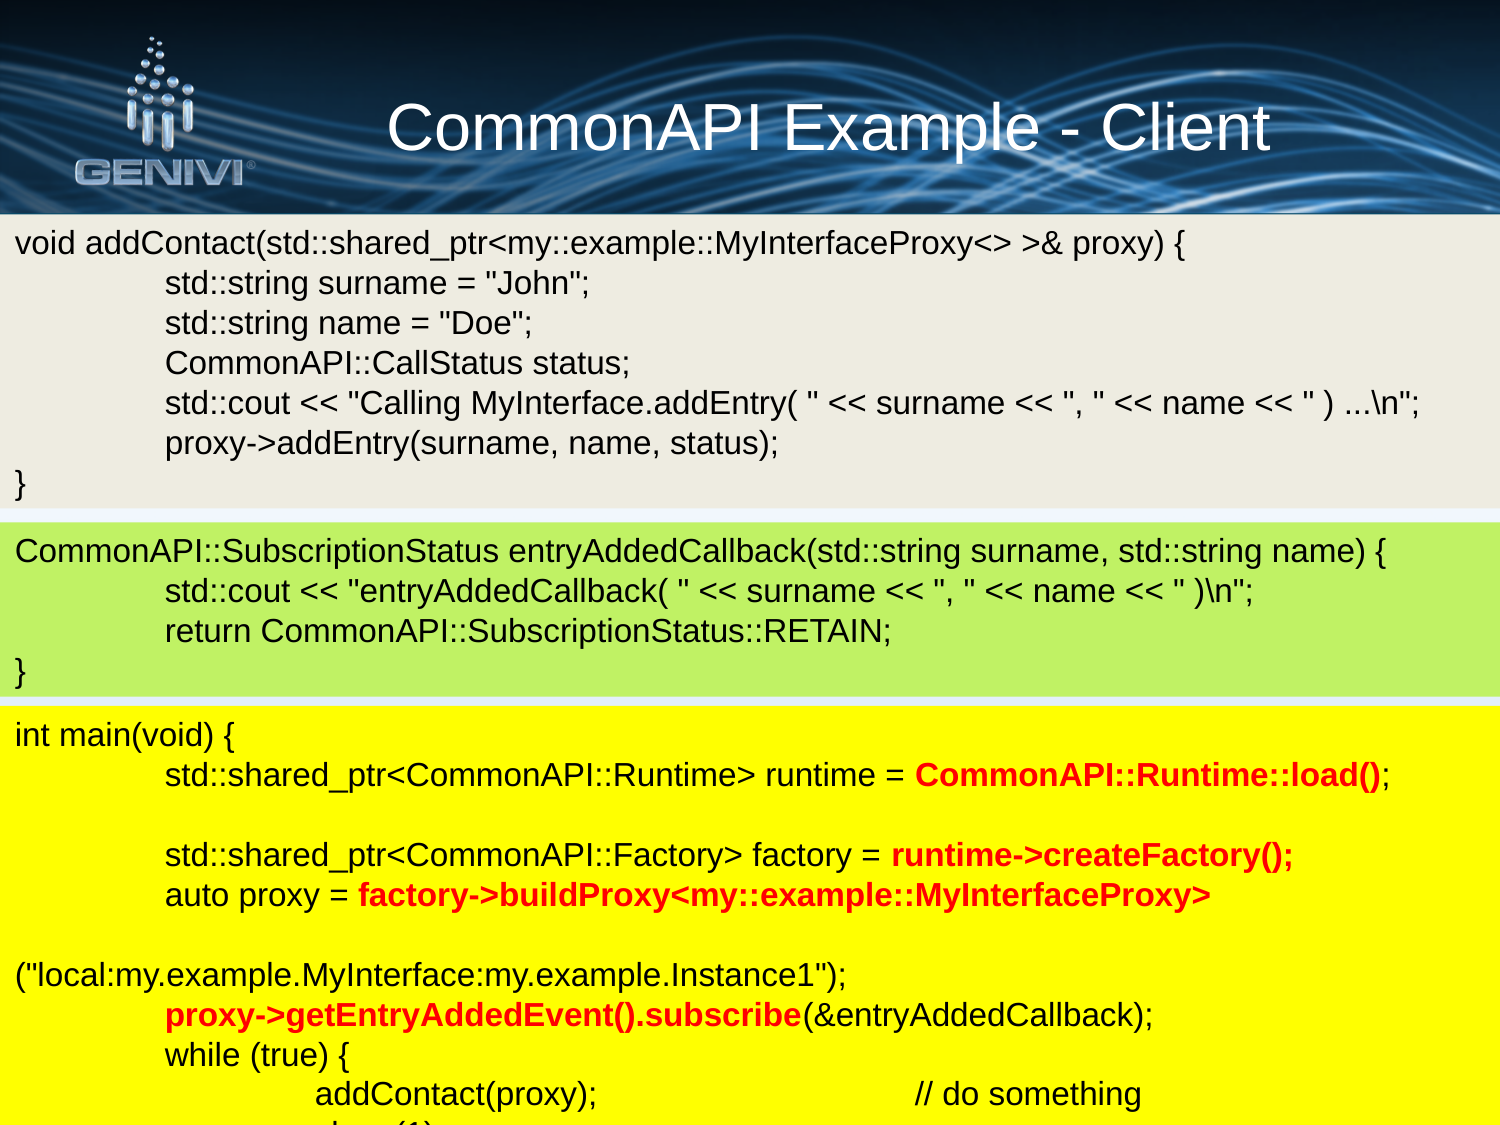

# CommonAPI Example - Client
void addContact(std::shared_ptr<my::example::MyInterfaceProxy<> >& proxy) {
	std::string surname = "John";
	std::string name = "Doe";
	CommonAPI::CallStatus status;
	std::cout << "Calling MyInterface.addEntry( " << surname << ", " << name << " ) ...\n";
	proxy->addEntry(surname, name, status);
}

CommonAPI::SubscriptionStatus entryAddedCallback(std::string surname, std::string name) {
	std::cout << "entryAddedCallback( " << surname << ", " << name << " )\n";
	return CommonAPI::SubscriptionStatus::RETAIN;
}
int main(void) {
	std::shared_ptr<CommonAPI::Runtime> runtime = CommonAPI::Runtime::load();
	std::shared_ptr<CommonAPI::Factory> factory = runtime->createFactory();
	auto proxy = factory->buildProxy<my::example::MyInterfaceProxy>
						("local:my.example.MyInterface:my.example.Instance1");
	proxy->getEntryAddedEvent().subscribe(&entryAddedCallback);
	while (true) {
		addContact(proxy);  		// do something
		sleep(1);
} }
23-Apr-13
GENIVI is a registered trademark of the GENIVI Alliance in the USA and other countries
Copyright © GENIVI Alliance 2012
11